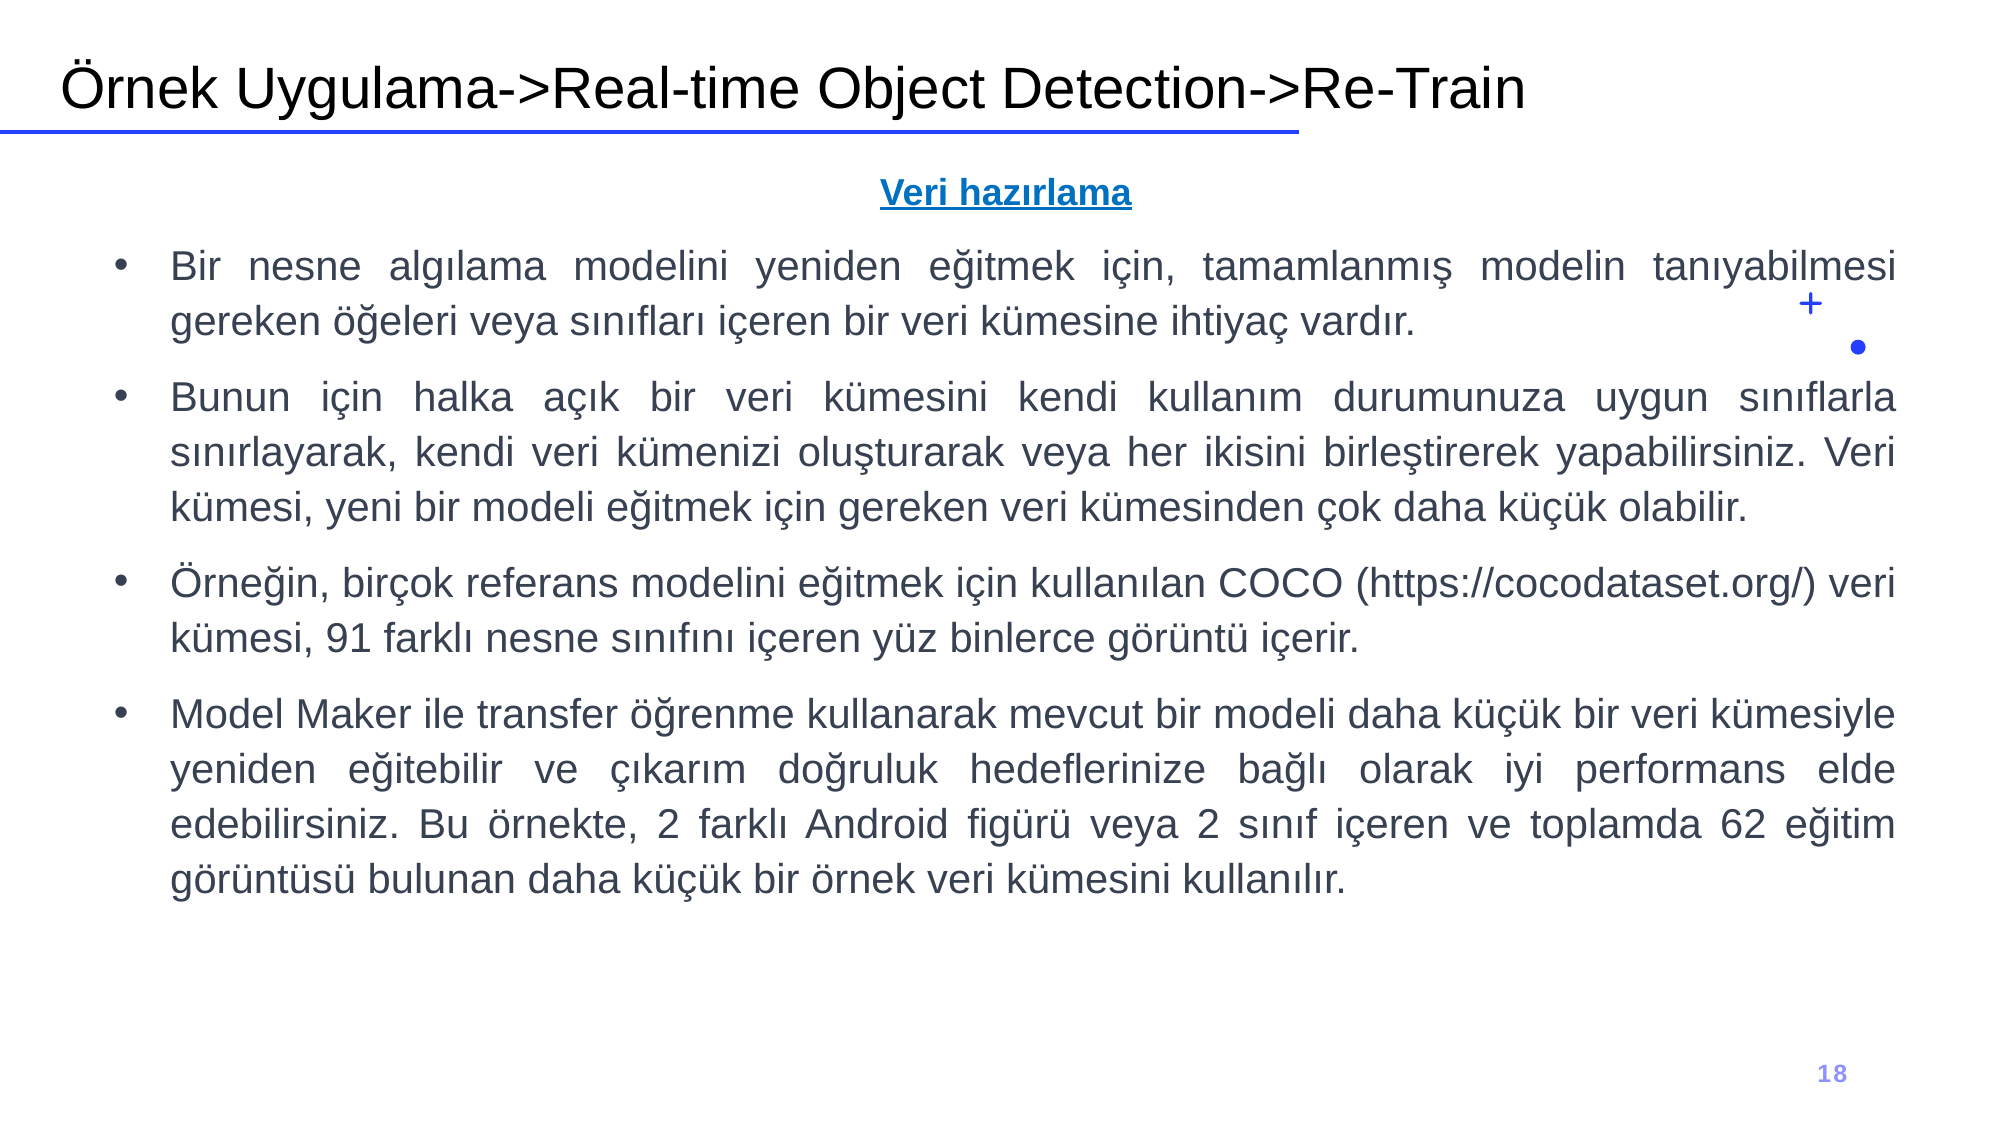

# Örnek Uygulama->Real-time Object Detection->Re-Train
Veri hazırlama
Bir nesne algılama modelini yeniden eğitmek için, tamamlanmış modelin tanıyabilmesi gereken öğeleri veya sınıfları içeren bir veri kümesine ihtiyaç vardır.
Bunun için halka açık bir veri kümesini kendi kullanım durumunuza uygun sınıflarla sınırlayarak, kendi veri kümenizi oluşturarak veya her ikisini birleştirerek yapabilirsiniz. Veri kümesi, yeni bir modeli eğitmek için gereken veri kümesinden çok daha küçük olabilir.
Örneğin, birçok referans modelini eğitmek için kullanılan COCO (https://cocodataset.org/) veri kümesi, 91 farklı nesne sınıfını içeren yüz binlerce görüntü içerir.
Model Maker ile transfer öğrenme kullanarak mevcut bir modeli daha küçük bir veri kümesiyle yeniden eğitebilir ve çıkarım doğruluk hedeflerinize bağlı olarak iyi performans elde edebilirsiniz. Bu örnekte, 2 farklı Android figürü veya 2 sınıf içeren ve toplamda 62 eğitim görüntüsü bulunan daha küçük bir örnek veri kümesini kullanılır.
18